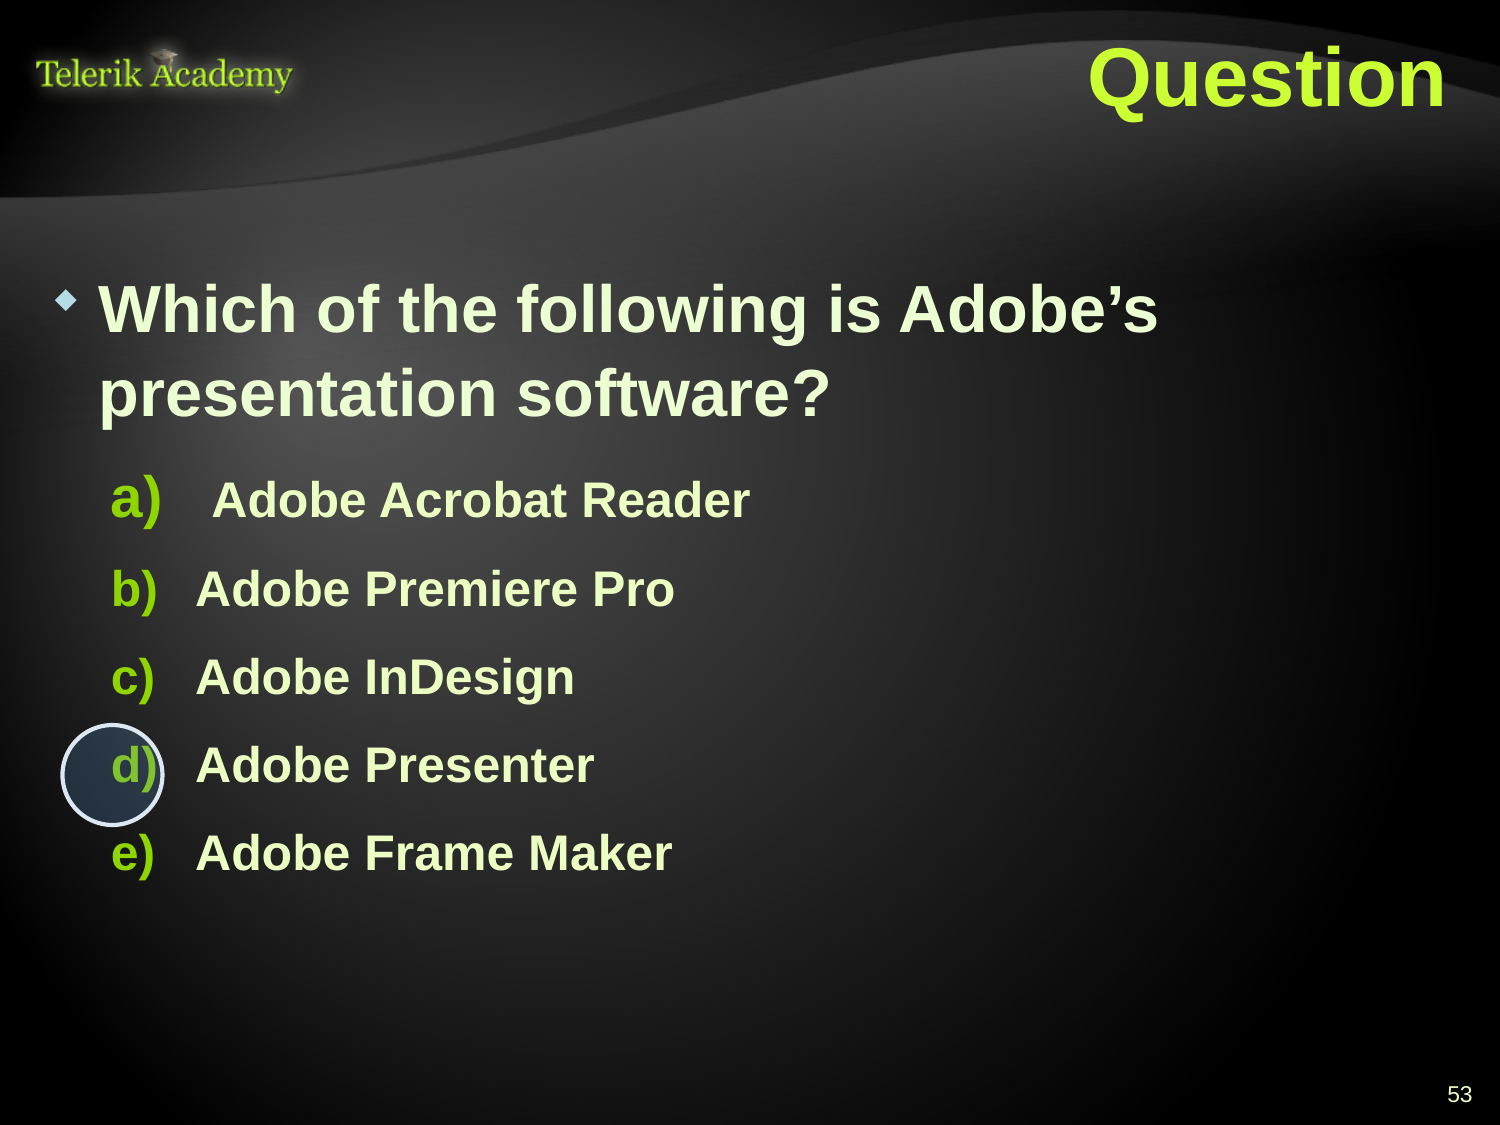

# Question

Which of the following is Adobe’s presentation software?
 Adobe Acrobat Reader
Adobe Premiere Pro
Adobe InDesign
Adobe Presenter
Adobe Frame Maker

53